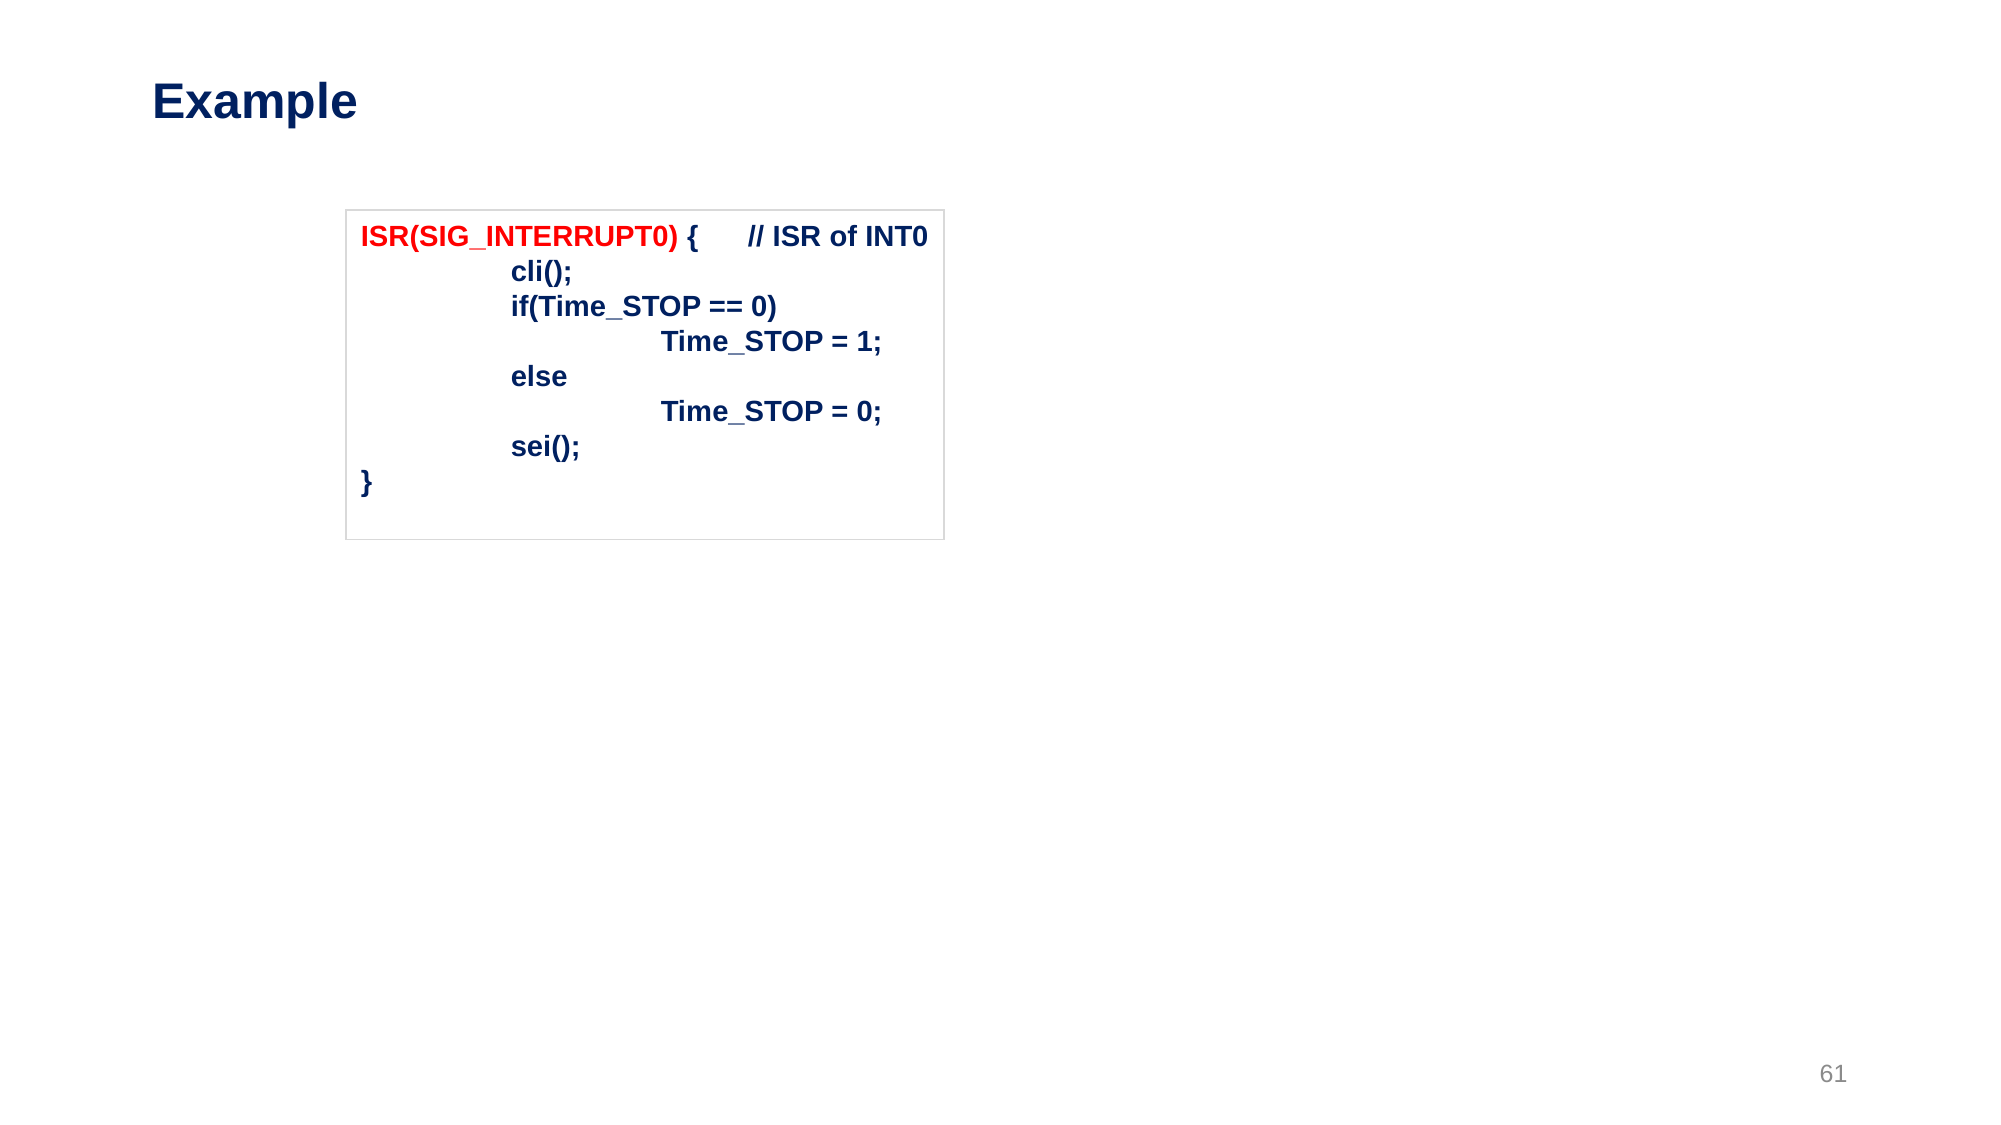

# Example
ISR(SIG_INTERRUPT0) {      // ISR of INT0
	cli();
 	if(Time_STOP == 0)
  		Time_STOP = 1;
 	else
  		Time_STOP = 0;
 	sei();
}

61